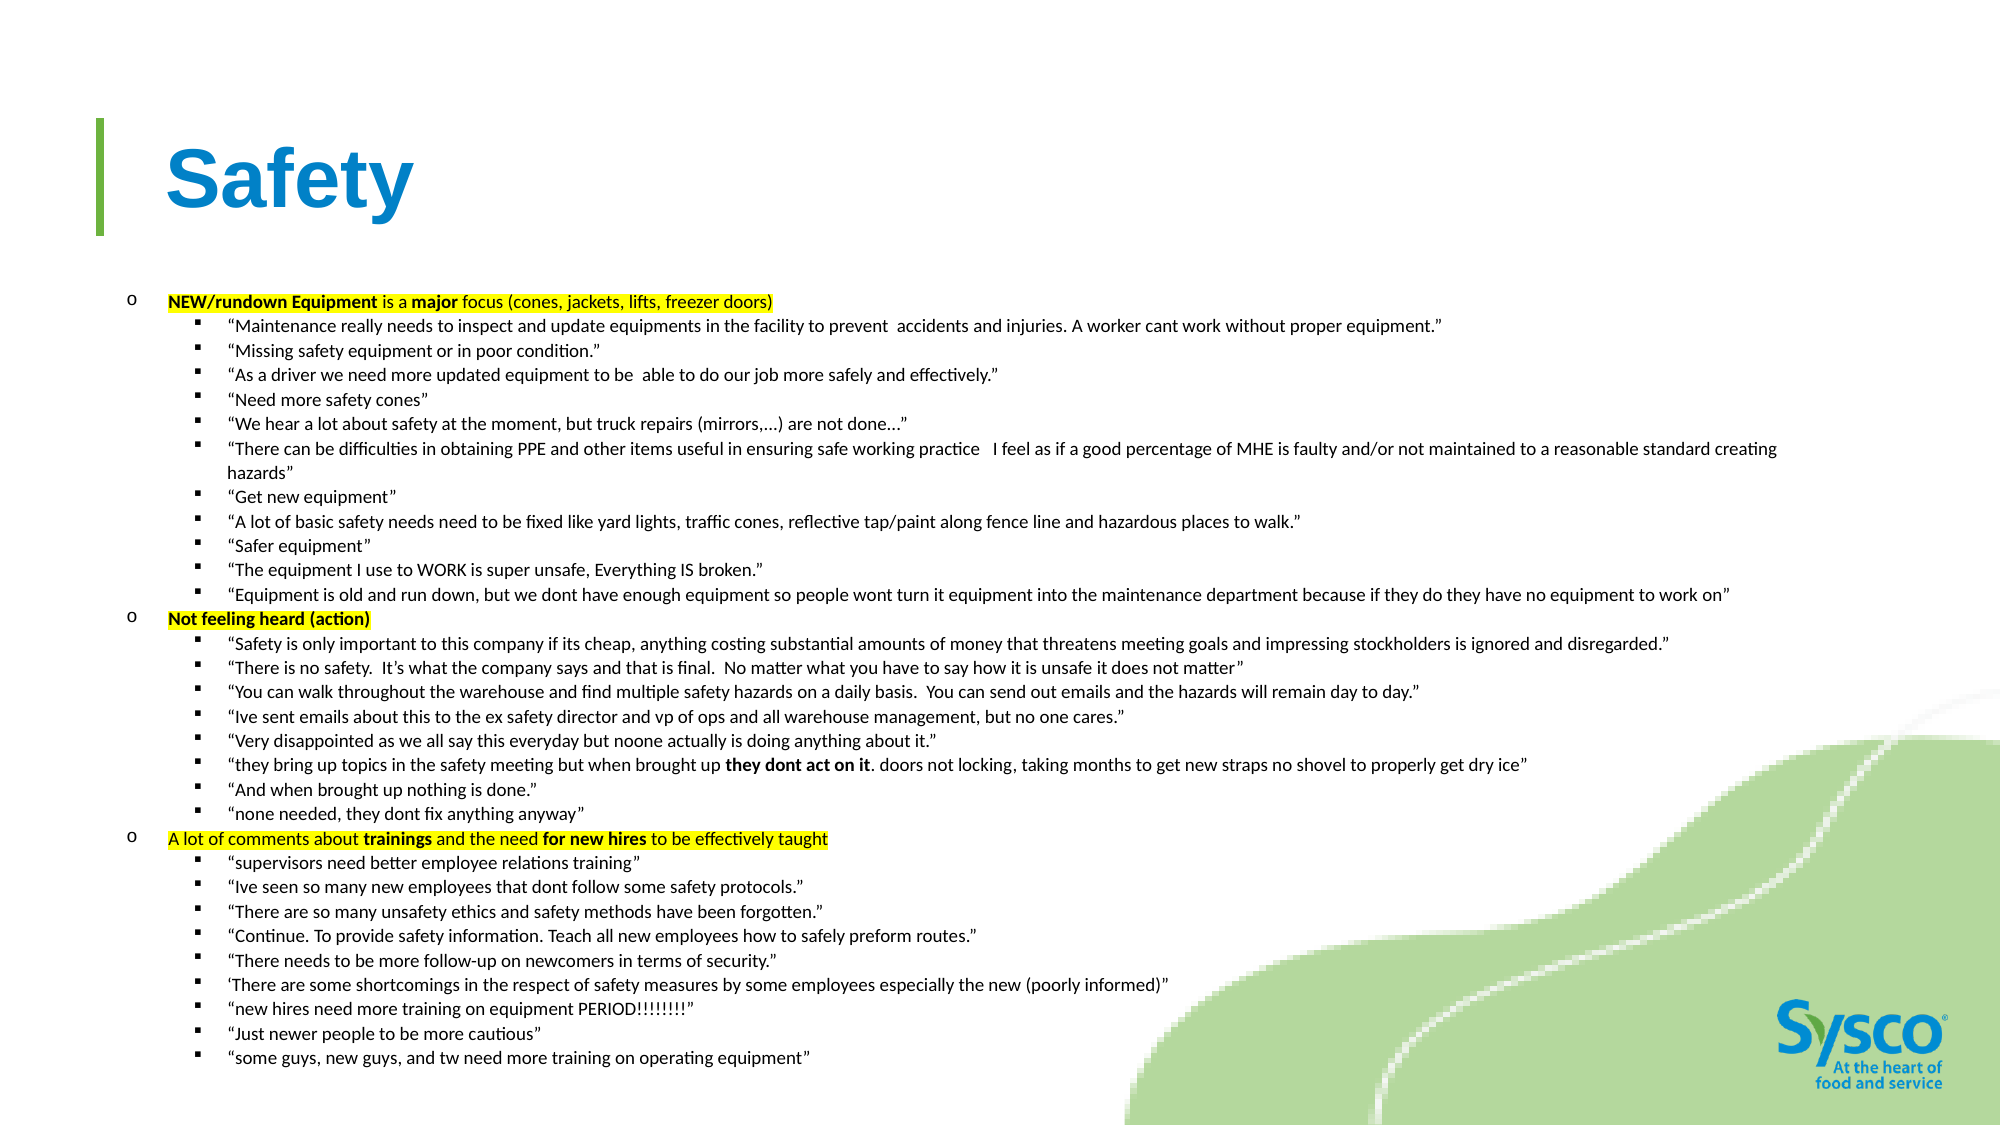

# Safety
NEW/rundown Equipment is a major focus (cones, jackets, lifts, freezer doors)
“Maintenance really needs to inspect and update equipments in the facility to prevent  accidents and injuries. A worker cant work without proper equipment.”
“Missing safety equipment or in poor condition.”
“As a driver we need more updated equipment to be  able to do our job more safely and effectively.”
“Need more safety cones”
“We hear a lot about safety at the moment, but truck repairs (mirrors,...) are not done...”
“There can be difficulties in obtaining PPE and other items useful in ensuring safe working practice   I feel as if a good percentage of MHE is faulty and/or not maintained to a reasonable standard creating hazards”
“Get new equipment”
“A lot of basic safety needs need to be fixed like yard lights, traffic cones, reflective tap/paint along fence line and hazardous places to walk.”
“Safer equipment”
“The equipment I use to WORK is super unsafe, Everything IS broken.”
“Equipment is old and run down, but we dont have enough equipment so people wont turn it equipment into the maintenance department because if they do they have no equipment to work on”
Not feeling heard (action)
“Safety is only important to this company if its cheap, anything costing substantial amounts of money that threatens meeting goals and impressing stockholders is ignored and disregarded.”
“There is no safety.  It’s what the company says and that is final.  No matter what you have to say how it is unsafe it does not matter”
“You can walk throughout the warehouse and find multiple safety hazards on a daily basis.  You can send out emails and the hazards will remain day to day.”
“Ive sent emails about this to the ex safety director and vp of ops and all warehouse management, but no one cares.”
“Very disappointed as we all say this everyday but noone actually is doing anything about it.”
“they bring up topics in the safety meeting but when brought up they dont act on it. doors not locking, taking months to get new straps no shovel to properly get dry ice”
“And when brought up nothing is done.”
“none needed, they dont fix anything anyway”
A lot of comments about trainings and the need for new hires to be effectively taught
“supervisors need better employee relations training”
“Ive seen so many new employees that dont follow some safety protocols.”
“There are so many unsafety ethics and safety methods have been forgotten.”
“Continue. To provide safety information. Teach all new employees how to safely preform routes.”
“There needs to be more follow-up on newcomers in terms of security.”
‘There are some shortcomings in the respect of safety measures by some employees especially the new (poorly informed)”
“new hires need more training on equipment PERIOD!!!!!!!!”
“Just newer people to be more cautious”
“some guys, new guys, and tw need more training on operating equipment”